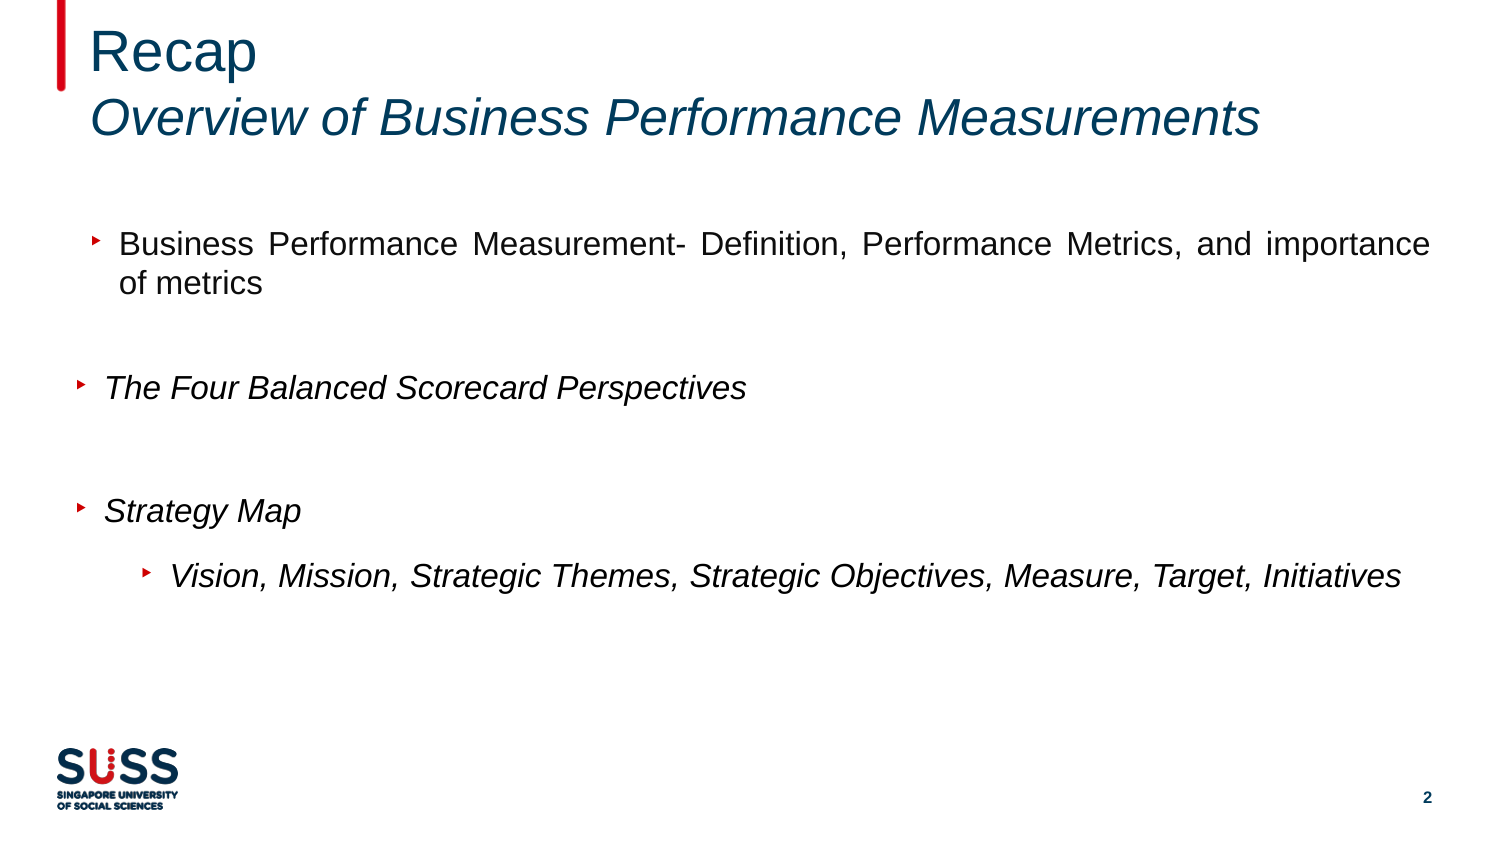

# Recap Overview of Business Performance Measurements
Business Performance Measurement- Definition, Performance Metrics, and importance of metrics
The Four Balanced Scorecard Perspectives
Strategy Map
Vision, Mission, Strategic Themes, Strategic Objectives, Measure, Target, Initiatives